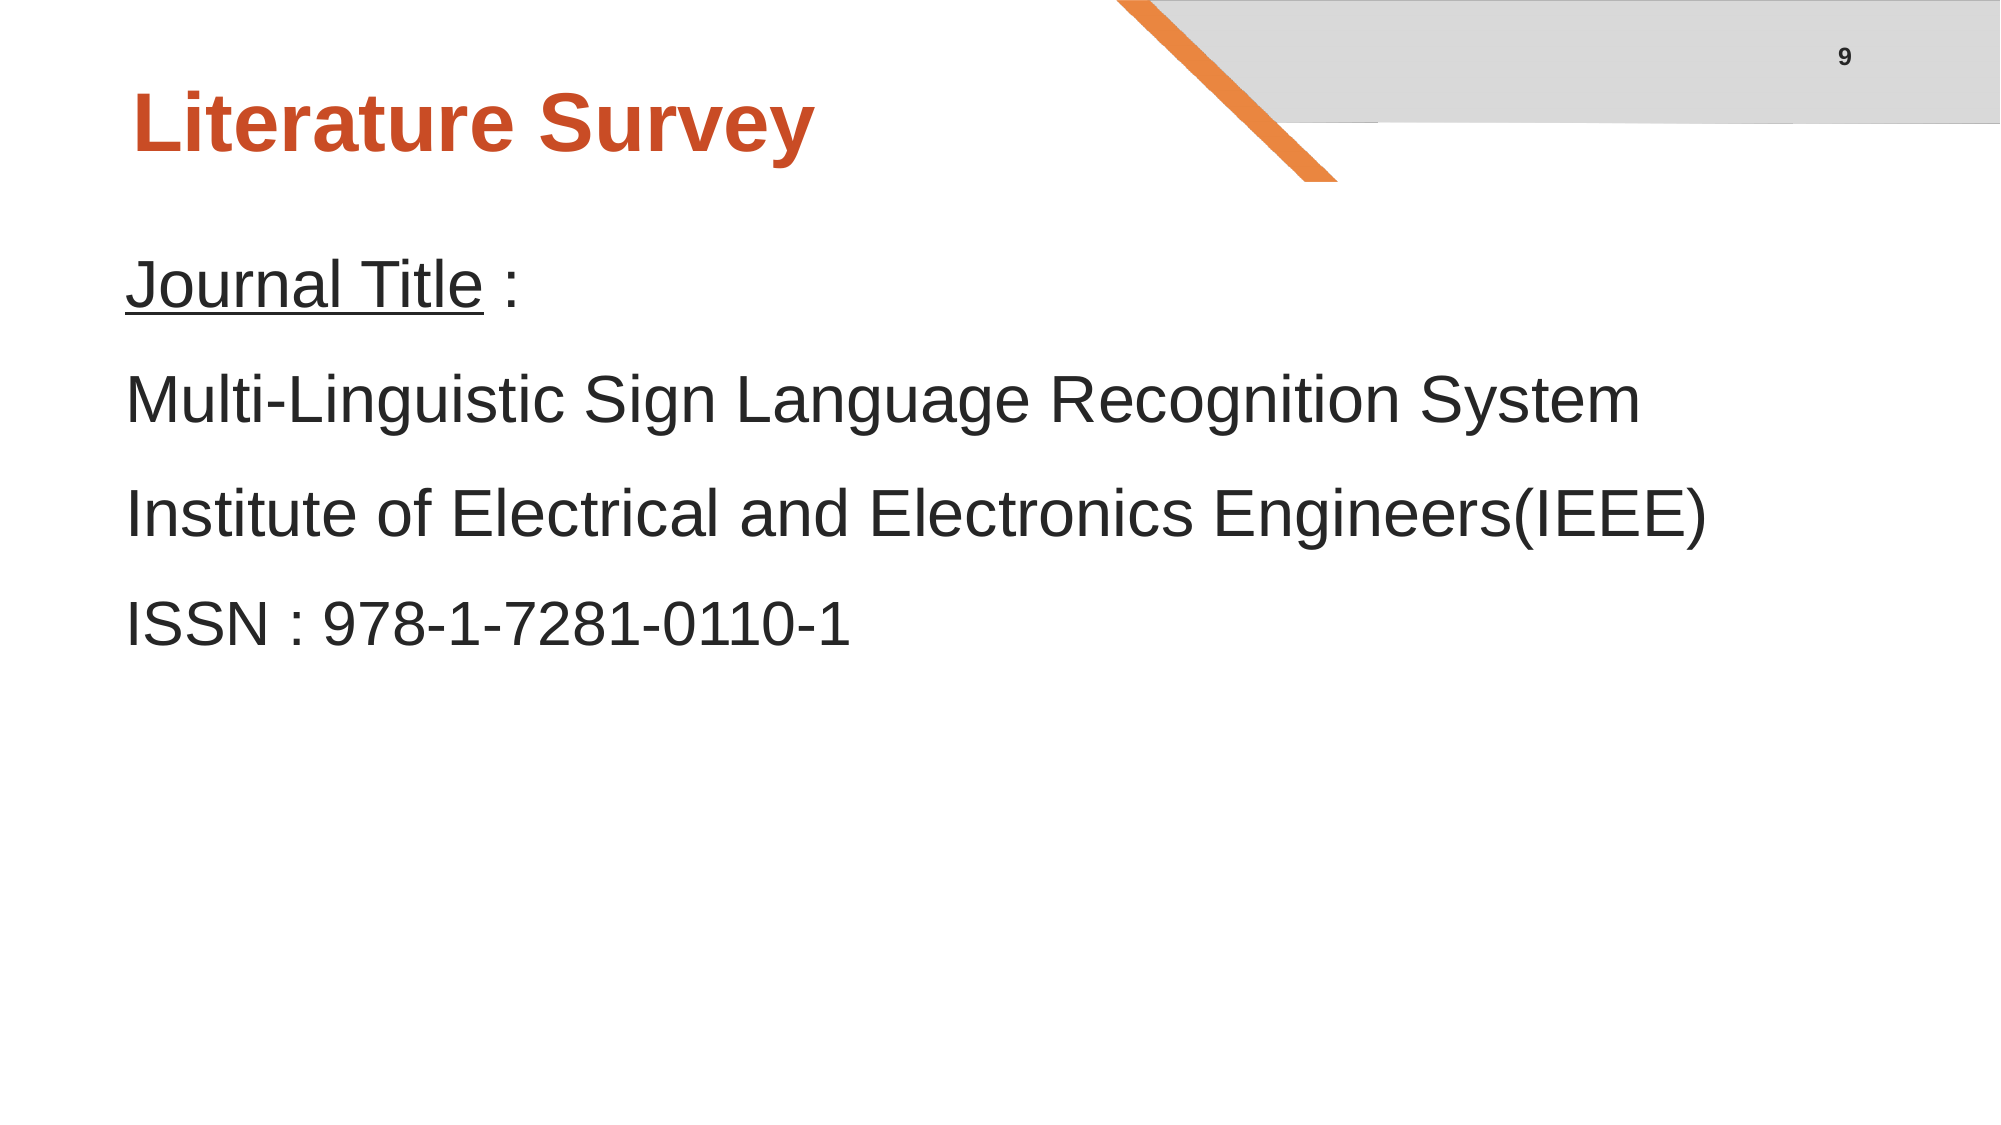

9
# Literature Survey
Journal Title :
Multi-Linguistic Sign Language Recognition System
Institute of Electrical and Electronics Engineers(IEEE)
ISSN : 978-1-7281-0110-1